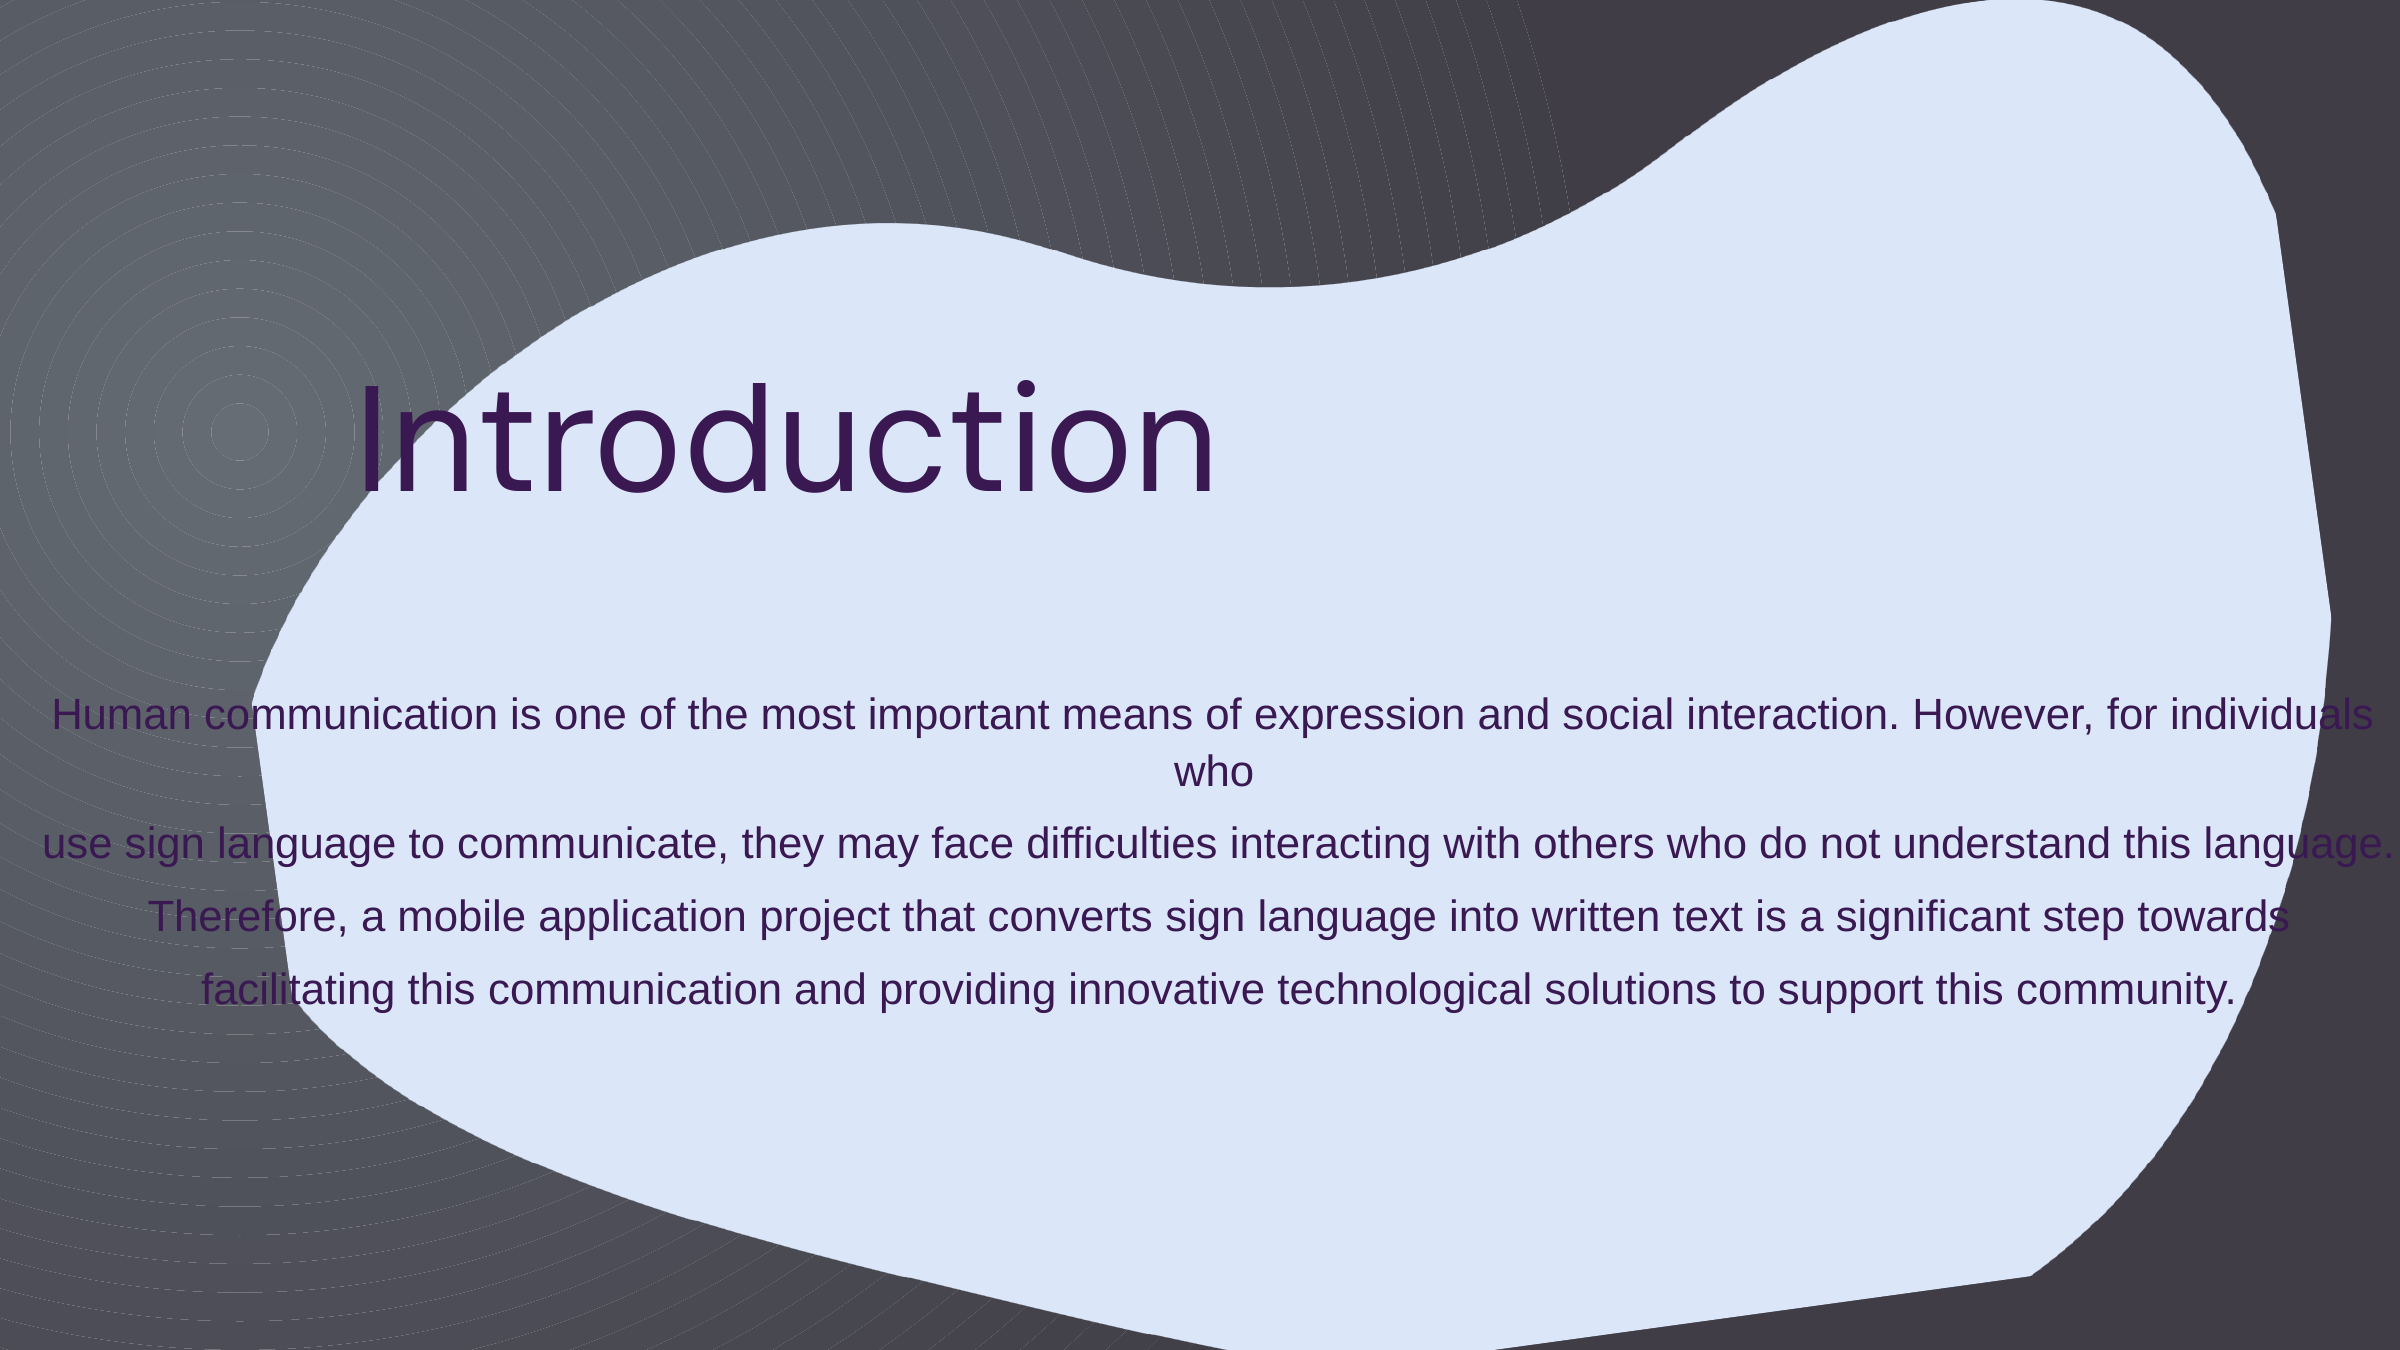

Introduction
Human communication is one of the most important means of expression and social interaction. However, for individuals who
 use sign language to communicate, they may face difficulties interacting with others who do not understand this language.
 Therefore, a mobile application project that converts sign language into written text is a significant step towards
 facilitating this communication and providing innovative technological solutions to support this community.